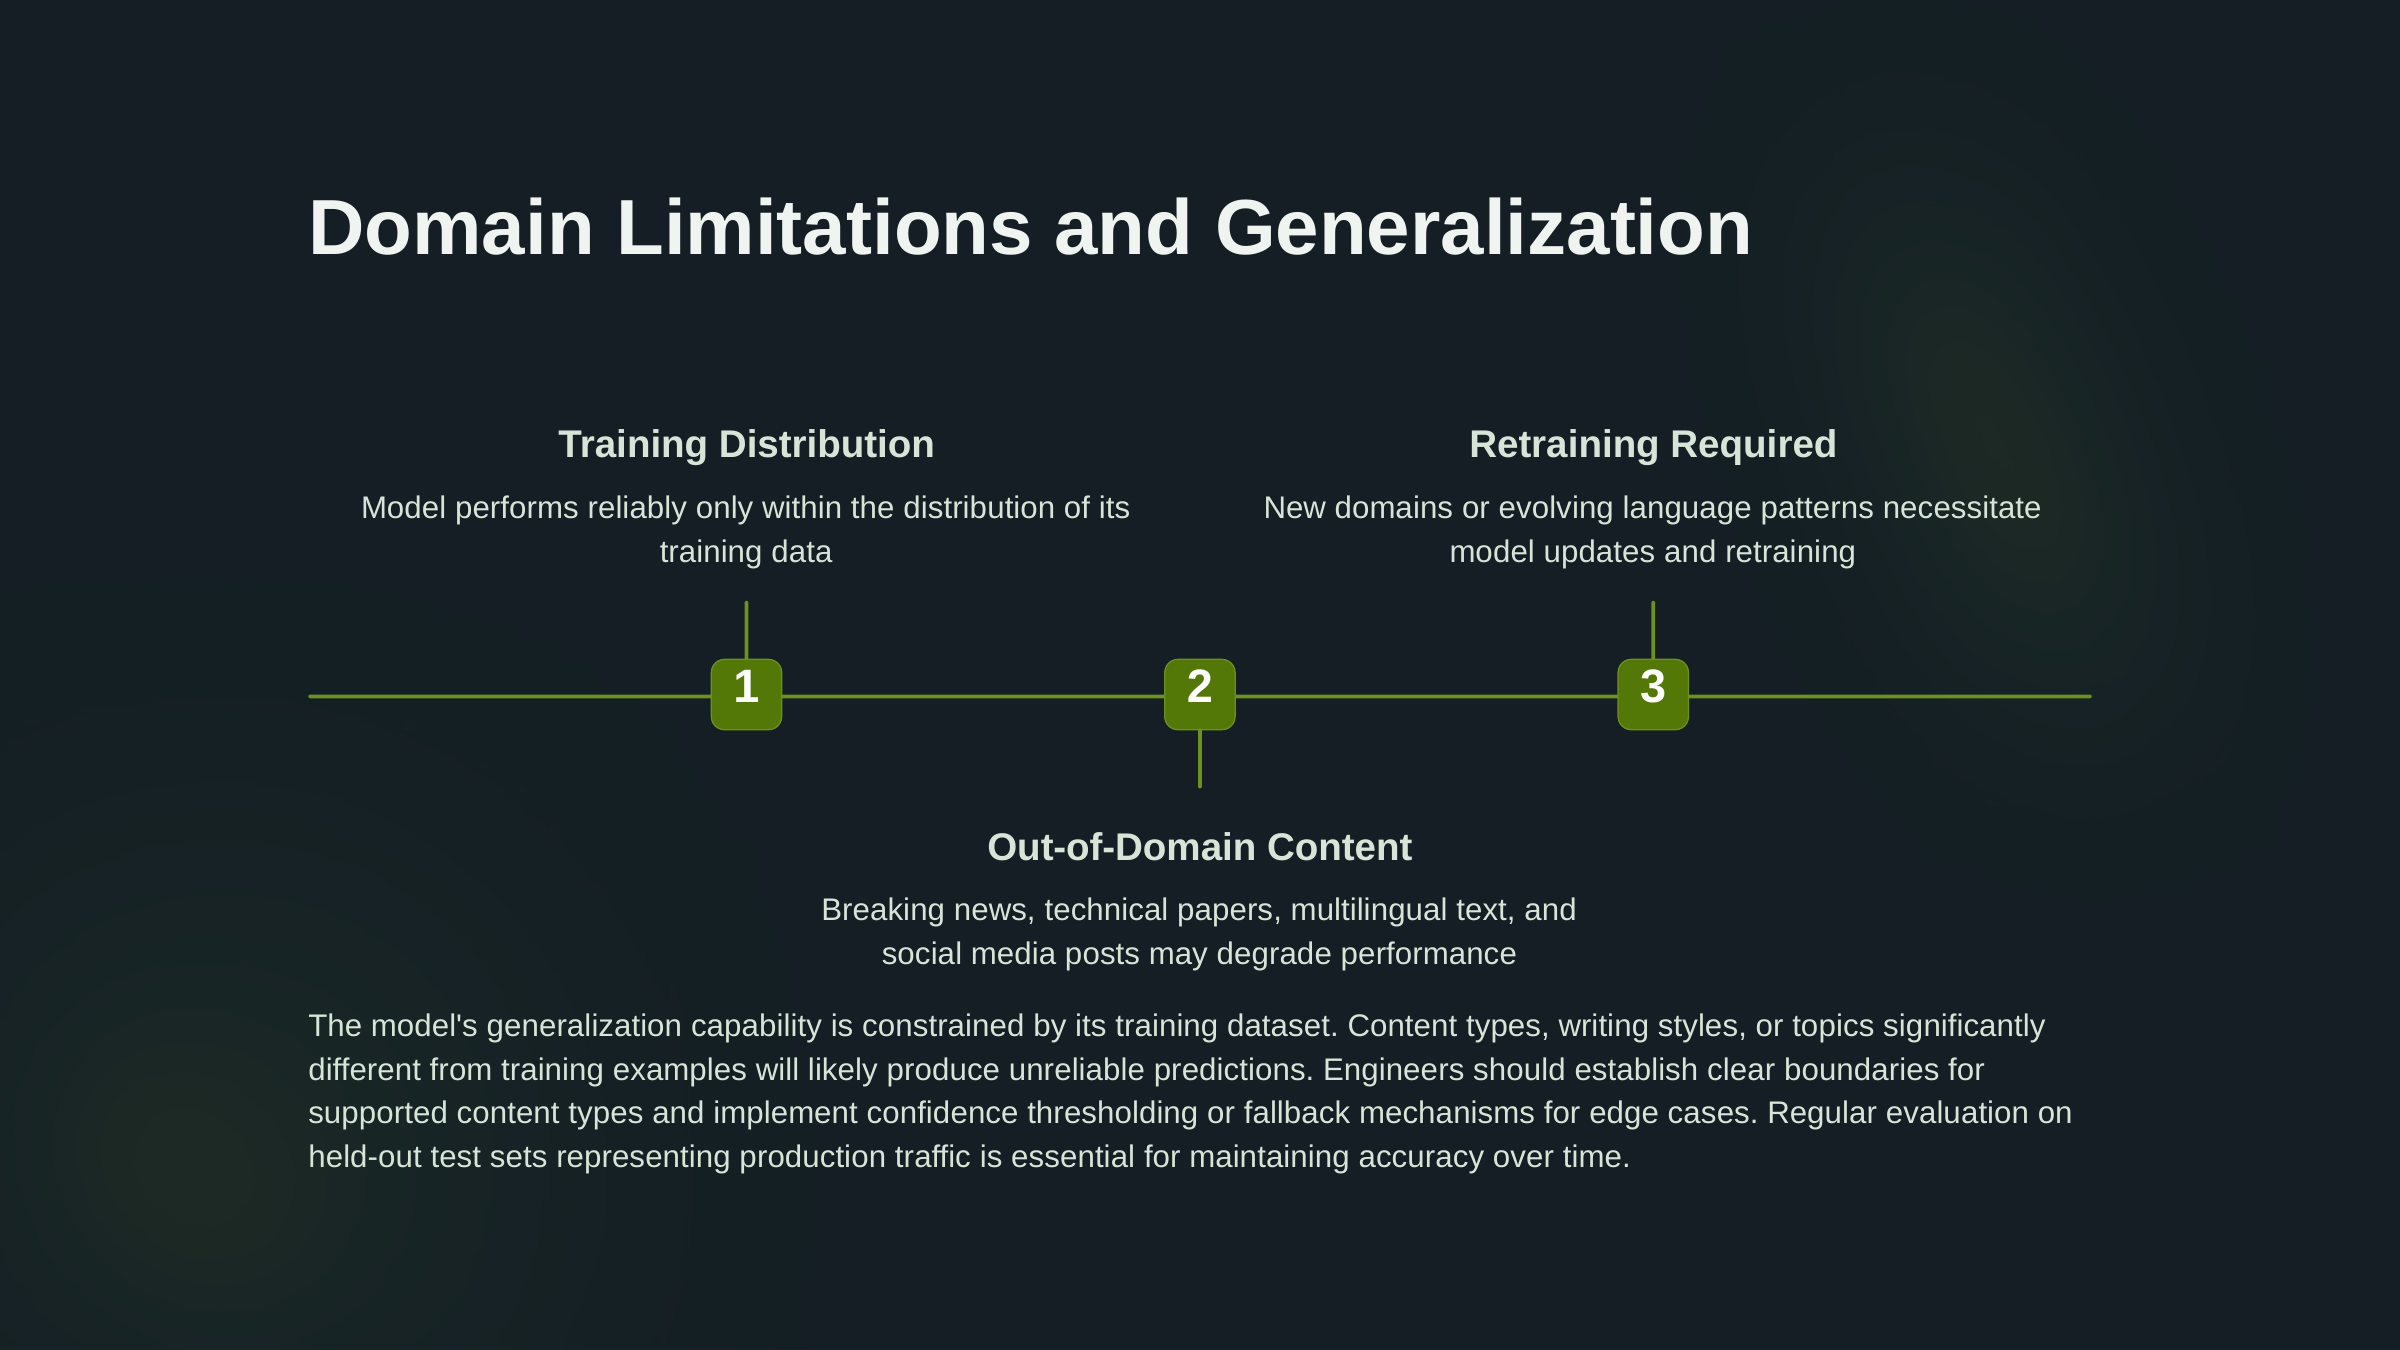

Domain Limitations and Generalization
Training Distribution
Retraining Required
Model performs reliably only within the distribution of its training data
New domains or evolving language patterns necessitate model updates and retraining

1
2
3

Out-of-Domain Content
Breaking news, technical papers, multilingual text, and social media posts may degrade performance
The model's generalization capability is constrained by its training dataset. Content types, writing styles, or topics significantly different from training examples will likely produce unreliable predictions. Engineers should establish clear boundaries for supported content types and implement confidence thresholding or fallback mechanisms for edge cases. Regular evaluation on held-out test sets representing production traffic is essential for maintaining accuracy over time.